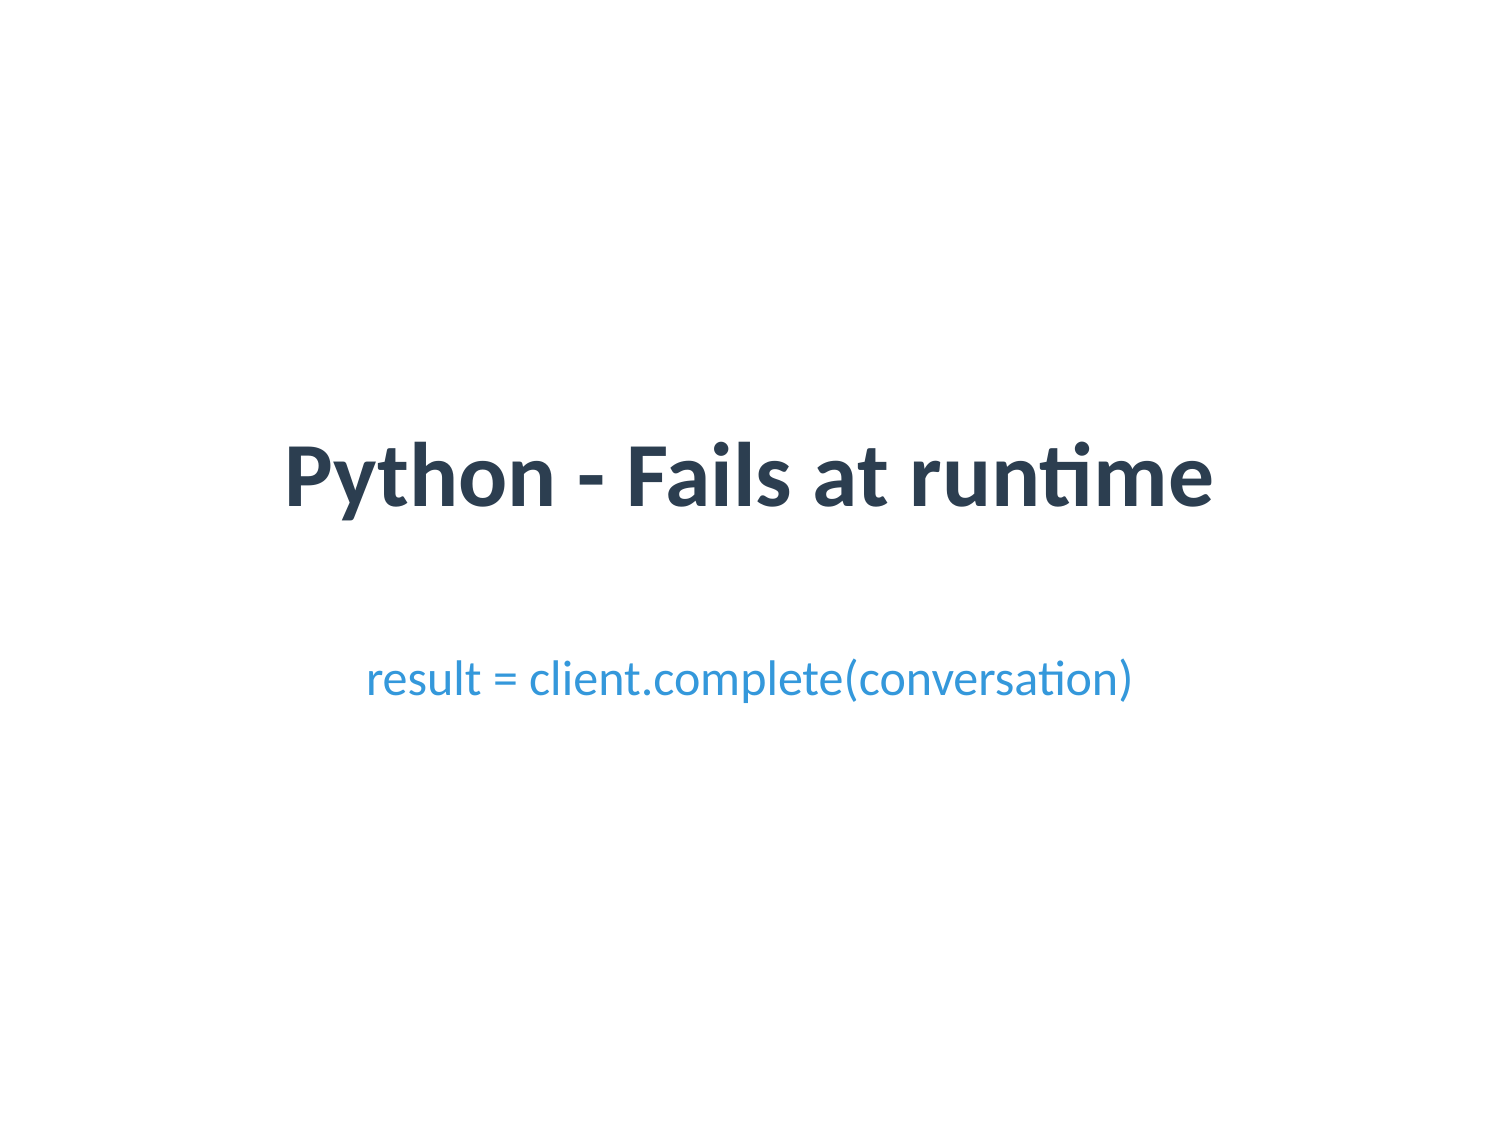

# Python - Fails at runtime
result = client.complete(conversation)